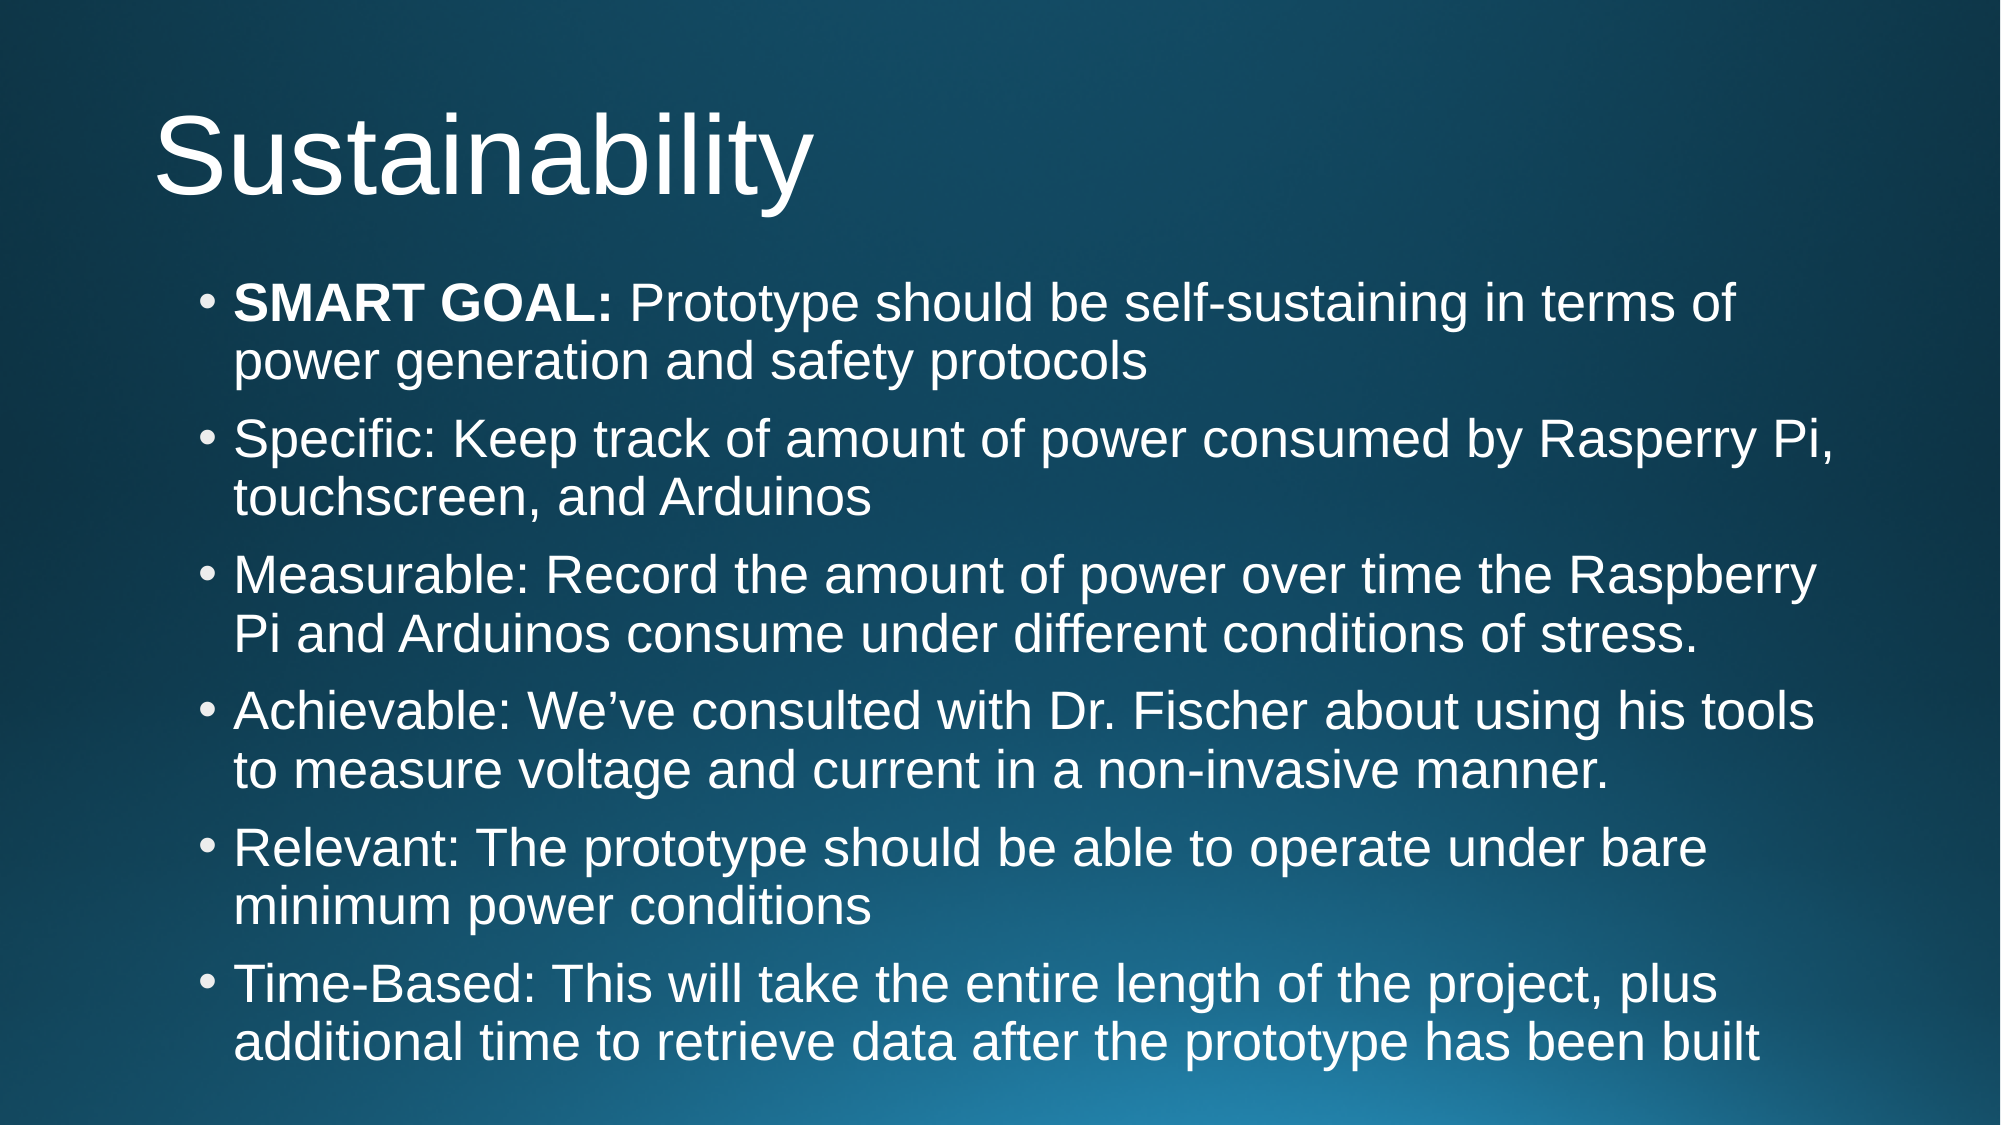

# Sustainability
SMART GOAL: Prototype should be self-sustaining in terms of power generation and safety protocols
Specific: Keep track of amount of power consumed by Rasperry Pi, touchscreen, and Arduinos
Measurable: Record the amount of power over time the Raspberry Pi and Arduinos consume under different conditions of stress.
Achievable: We’ve consulted with Dr. Fischer about using his tools to measure voltage and current in a non-invasive manner.
Relevant: The prototype should be able to operate under bare minimum power conditions
Time-Based: This will take the entire length of the project, plus additional time to retrieve data after the prototype has been built